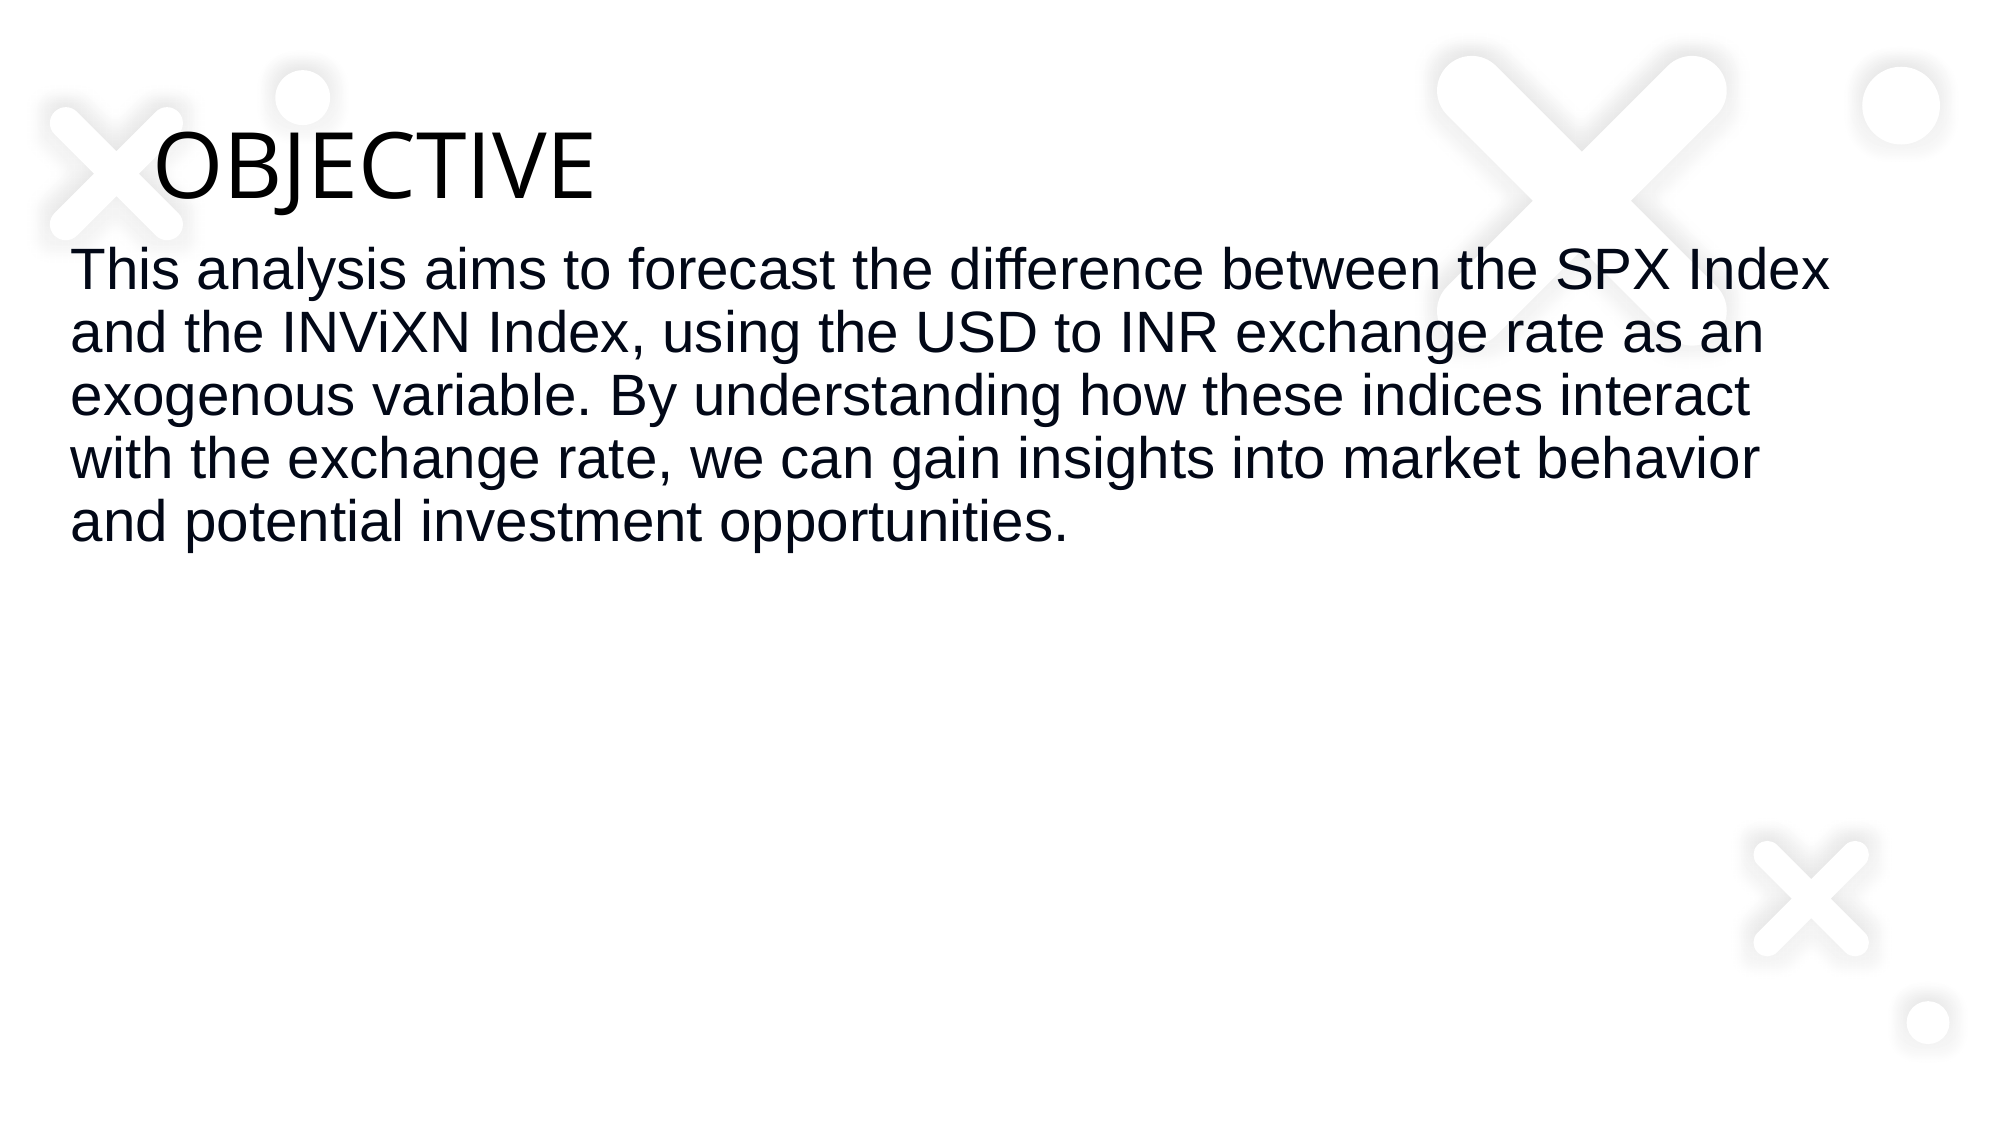

# OBJECTIVE
This analysis aims to forecast the difference between the SPX Index and the INViXN Index, using the USD to INR exchange rate as an exogenous variable. By understanding how these indices interact with the exchange rate, we can gain insights into market behavior and potential investment opportunities.